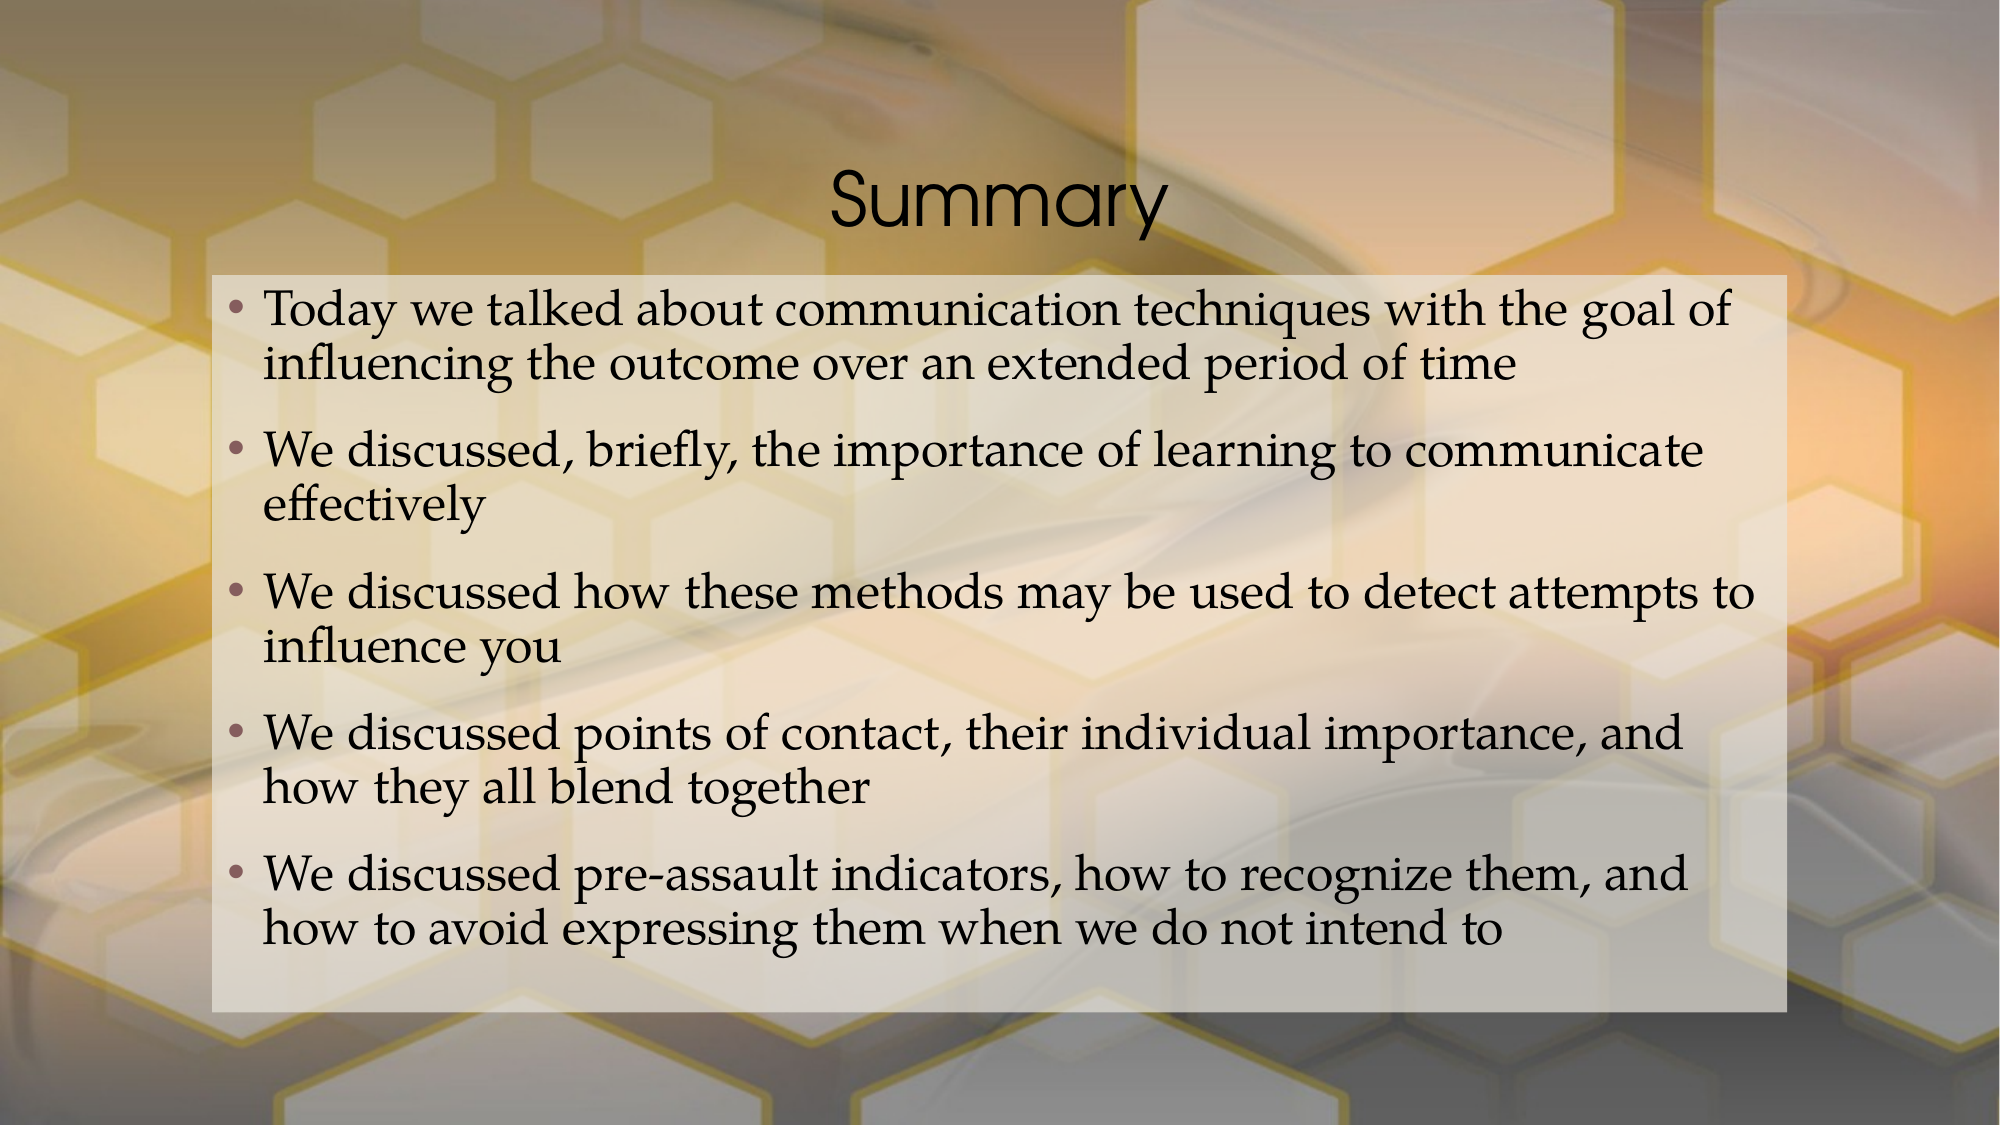

# Summary
Today we talked about communication techniques with the goal of influencing the outcome over an extended period of time
We discussed, briefly, the importance of learning to communicate effectively
We discussed how these methods may be used to detect attempts to influence you
We discussed points of contact, their individual importance, and how they all blend together
We discussed pre-assault indicators, how to recognize them, and how to avoid expressing them when we do not intend to